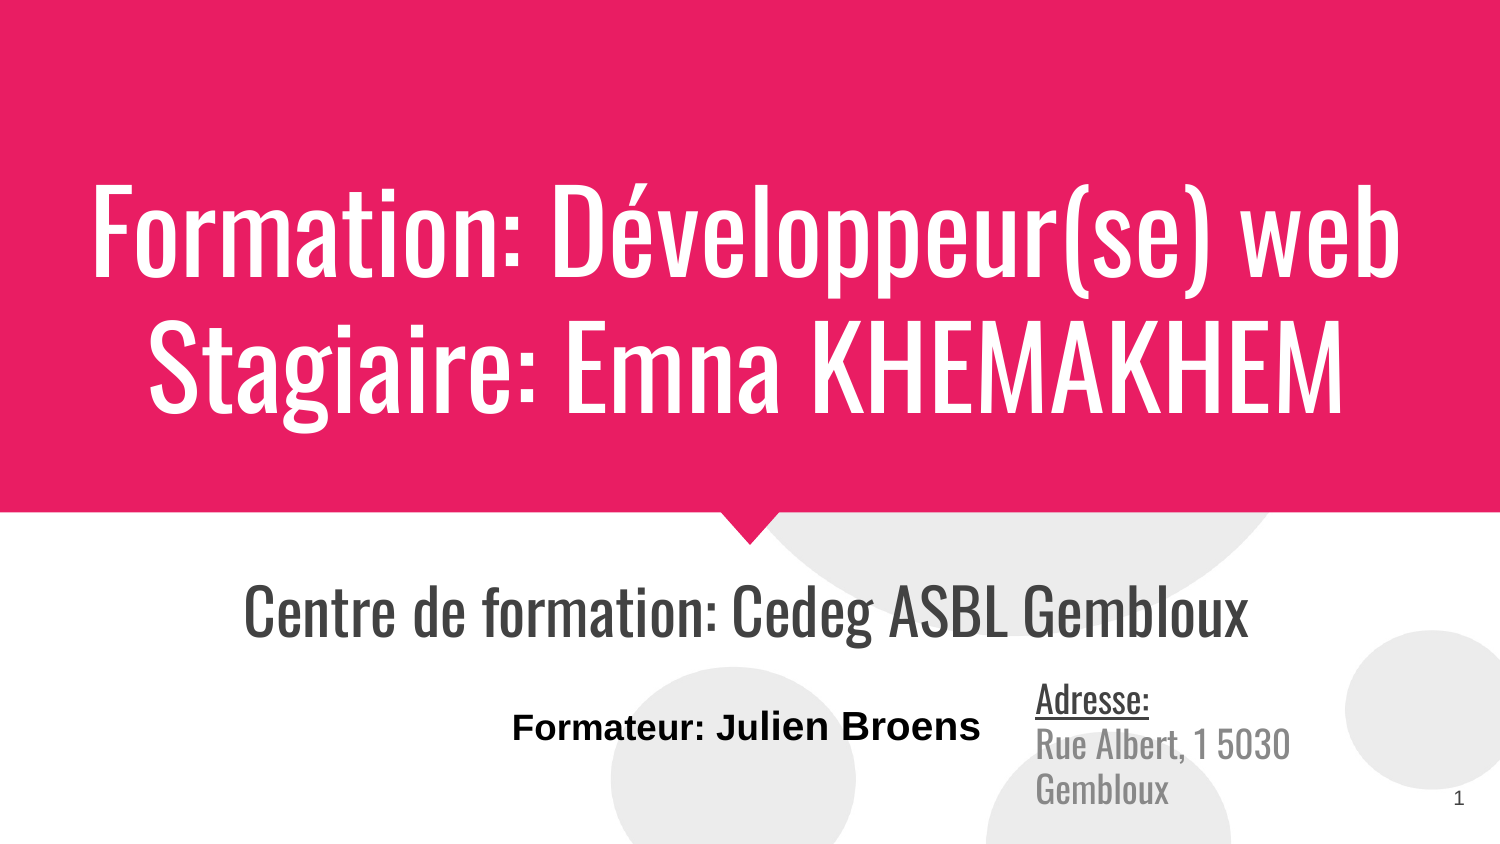

# Formation: Développeur(se) web
Stagiaire: Emna KHEMAKHEM
Centre de formation: Cedeg ASBL Gembloux
Formateur: Julien Broens
Adresse:
Rue Albert, 1 5030 Gembloux
1